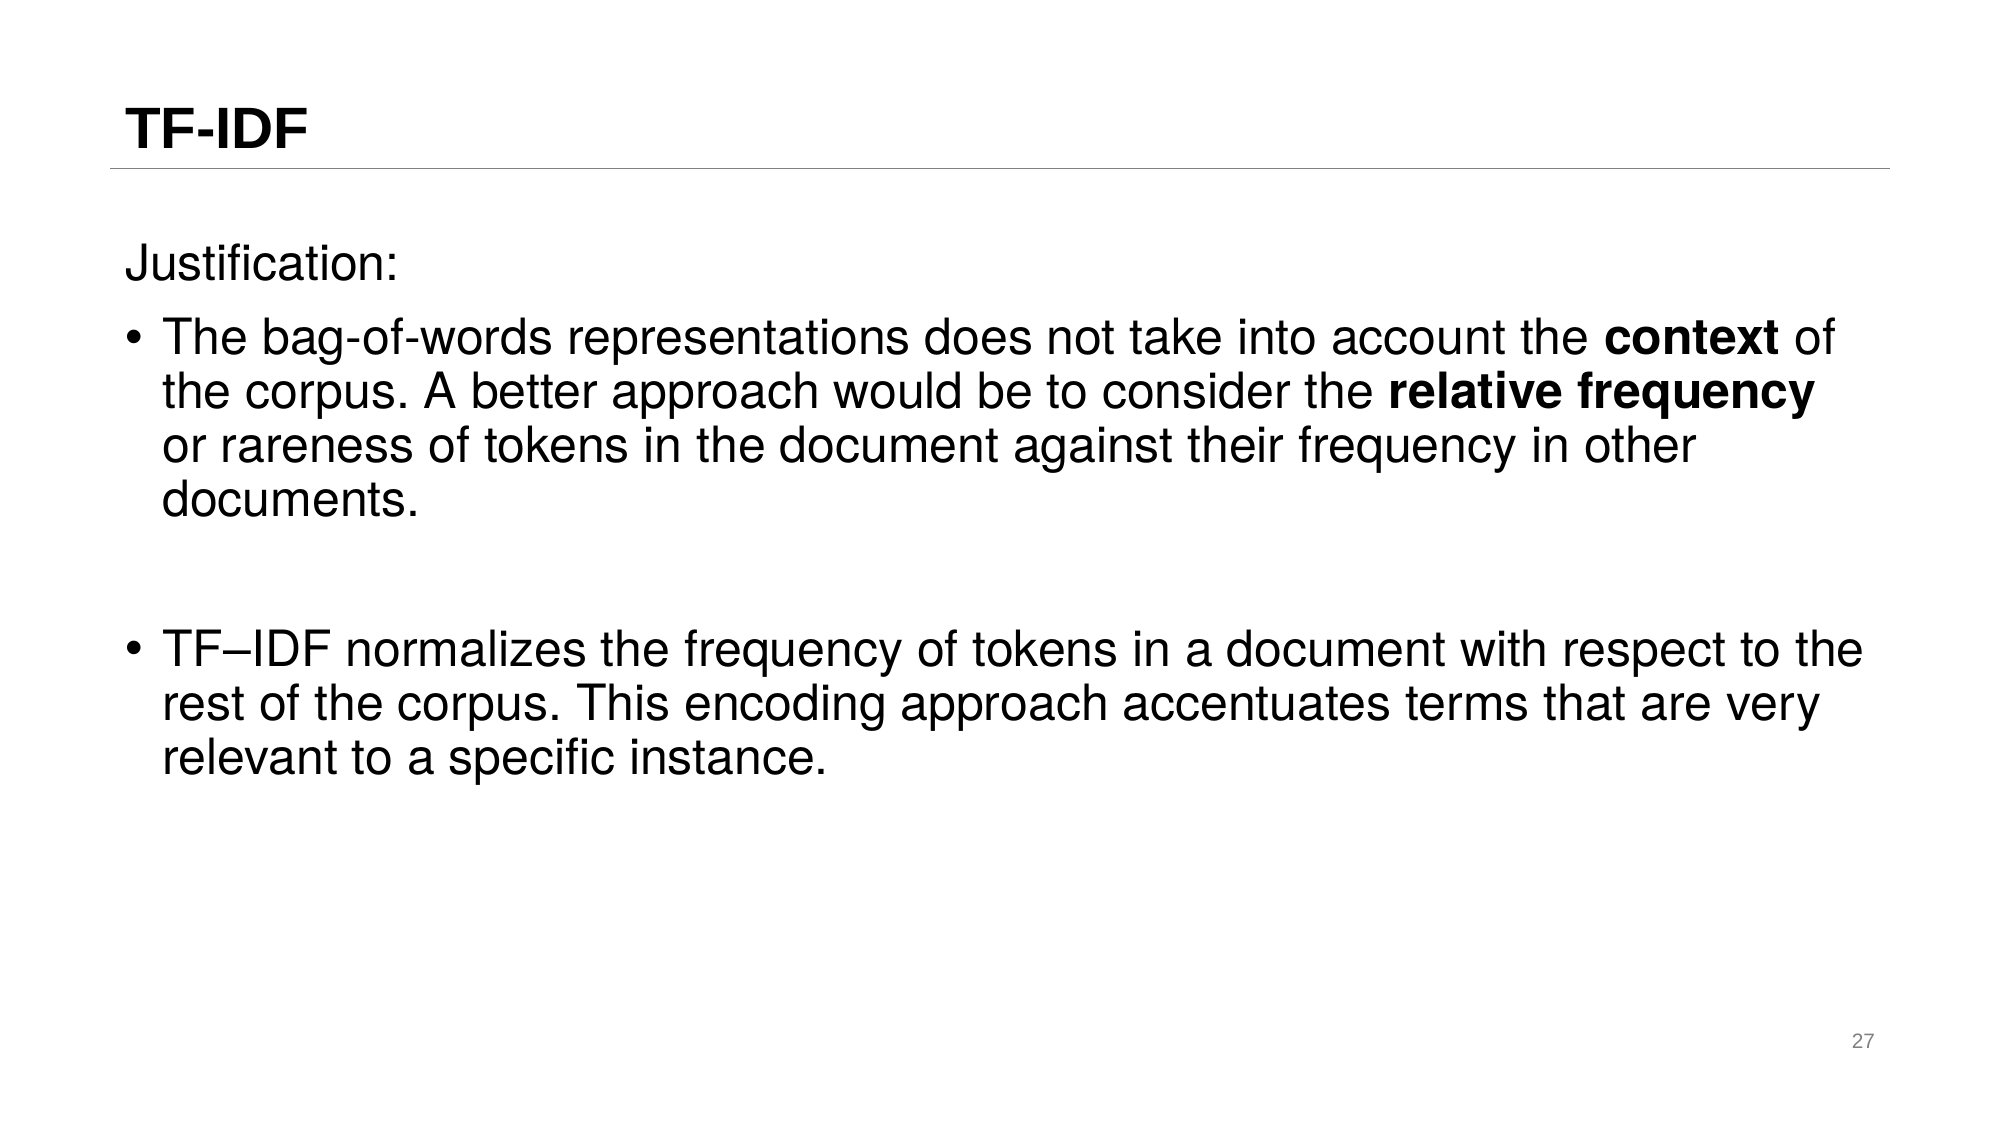

# TF-IDF
Justification:
The bag-of-words representations does not take into account the context of the corpus. A better approach would be to consider the relative frequency or rareness of tokens in the document against their frequency in other documents.

TF–IDF normalizes the frequency of tokens in a document with respect to the rest of the corpus. This encoding approach accentuates terms that are very relevant to a specific instance.

27